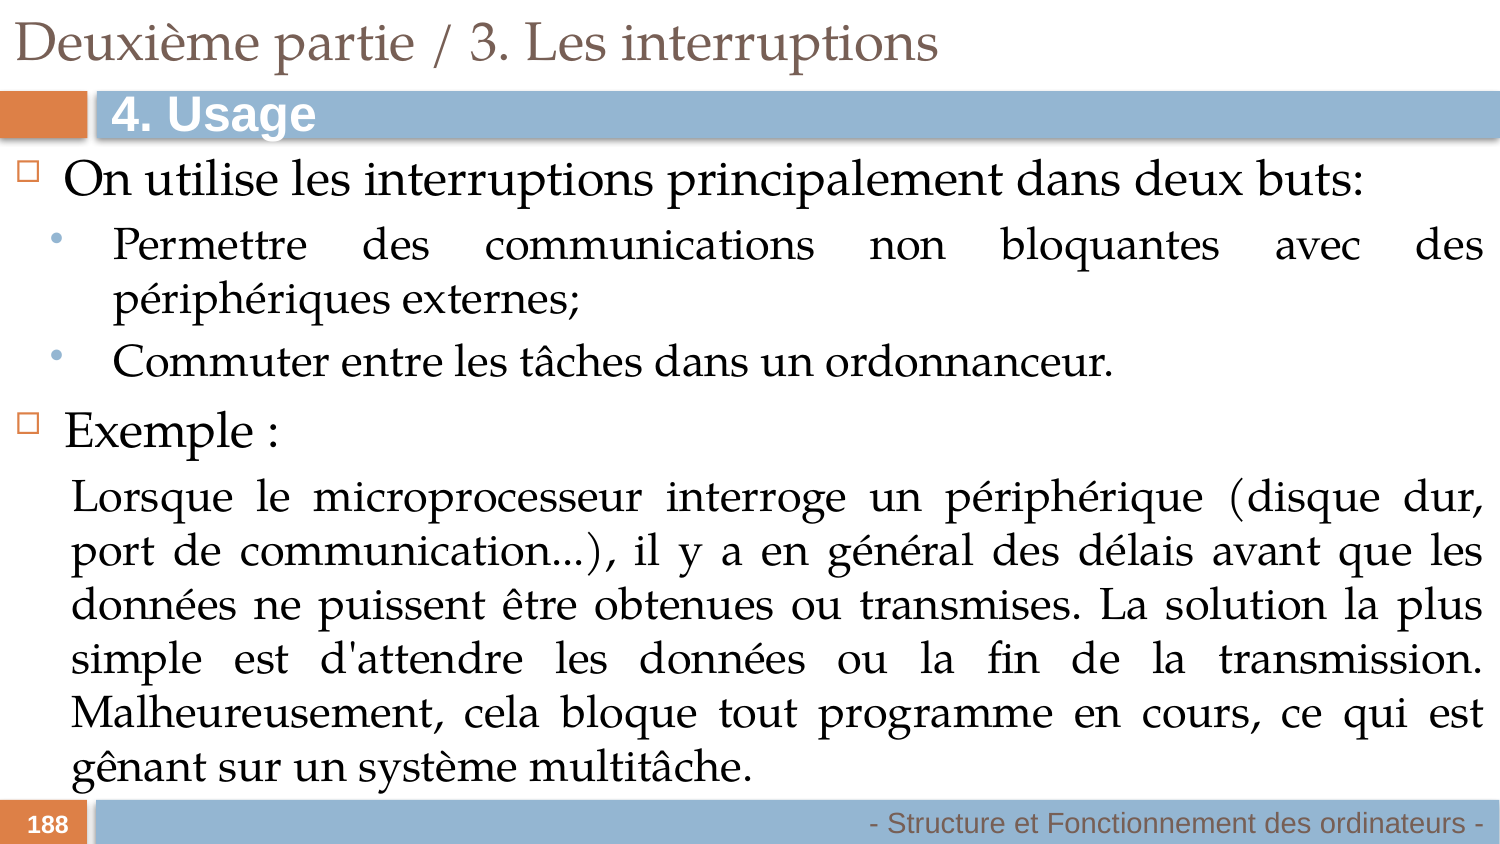

# Deuxième partie / 3. Les interruptions
4. Usage
On utilise les interruptions principalement dans deux buts:
Permettre des communications non bloquantes avec des périphériques externes;
Commuter entre les tâches dans un ordonnanceur.
Exemple :
Lorsque le microprocesseur interroge un périphérique (disque dur, port de communication...), il y a en général des délais avant que les données ne puissent être obtenues ou transmises. La solution la plus simple est d'attendre les données ou la fin de la transmission. Malheureusement, cela bloque tout programme en cours, ce qui est gênant sur un système multitâche.
- Structure et Fonctionnement des ordinateurs -